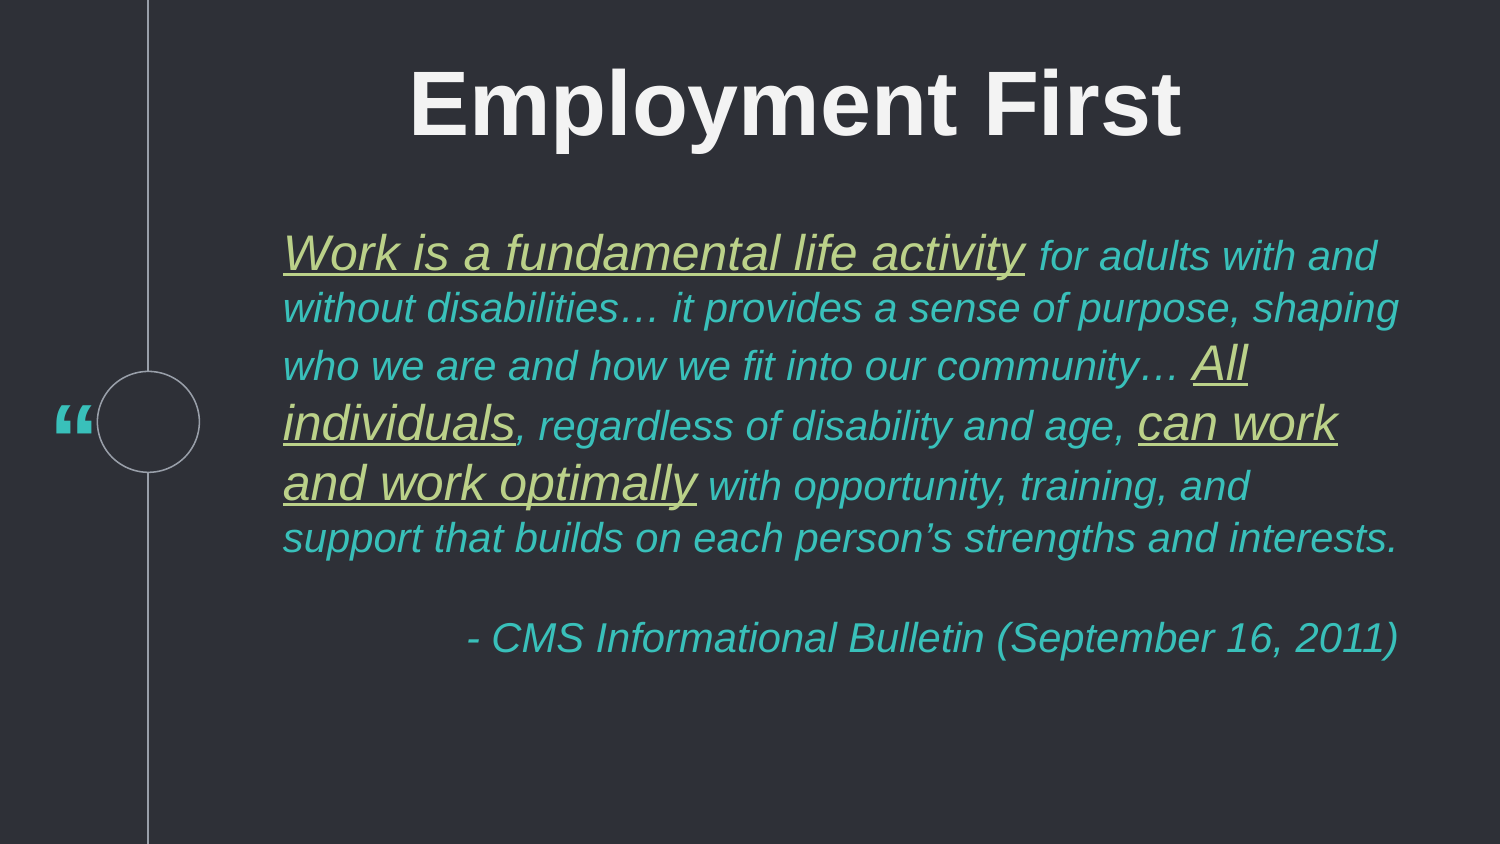

Employment First
Work is a fundamental life activity for adults with and without disabilities… it provides a sense of purpose, shaping who we are and how we fit into our community… All individuals, regardless of disability and age, can work and work optimally with opportunity, training, and support that builds on each person’s strengths and interests.

- CMS Informational Bulletin (September 16, 2011)